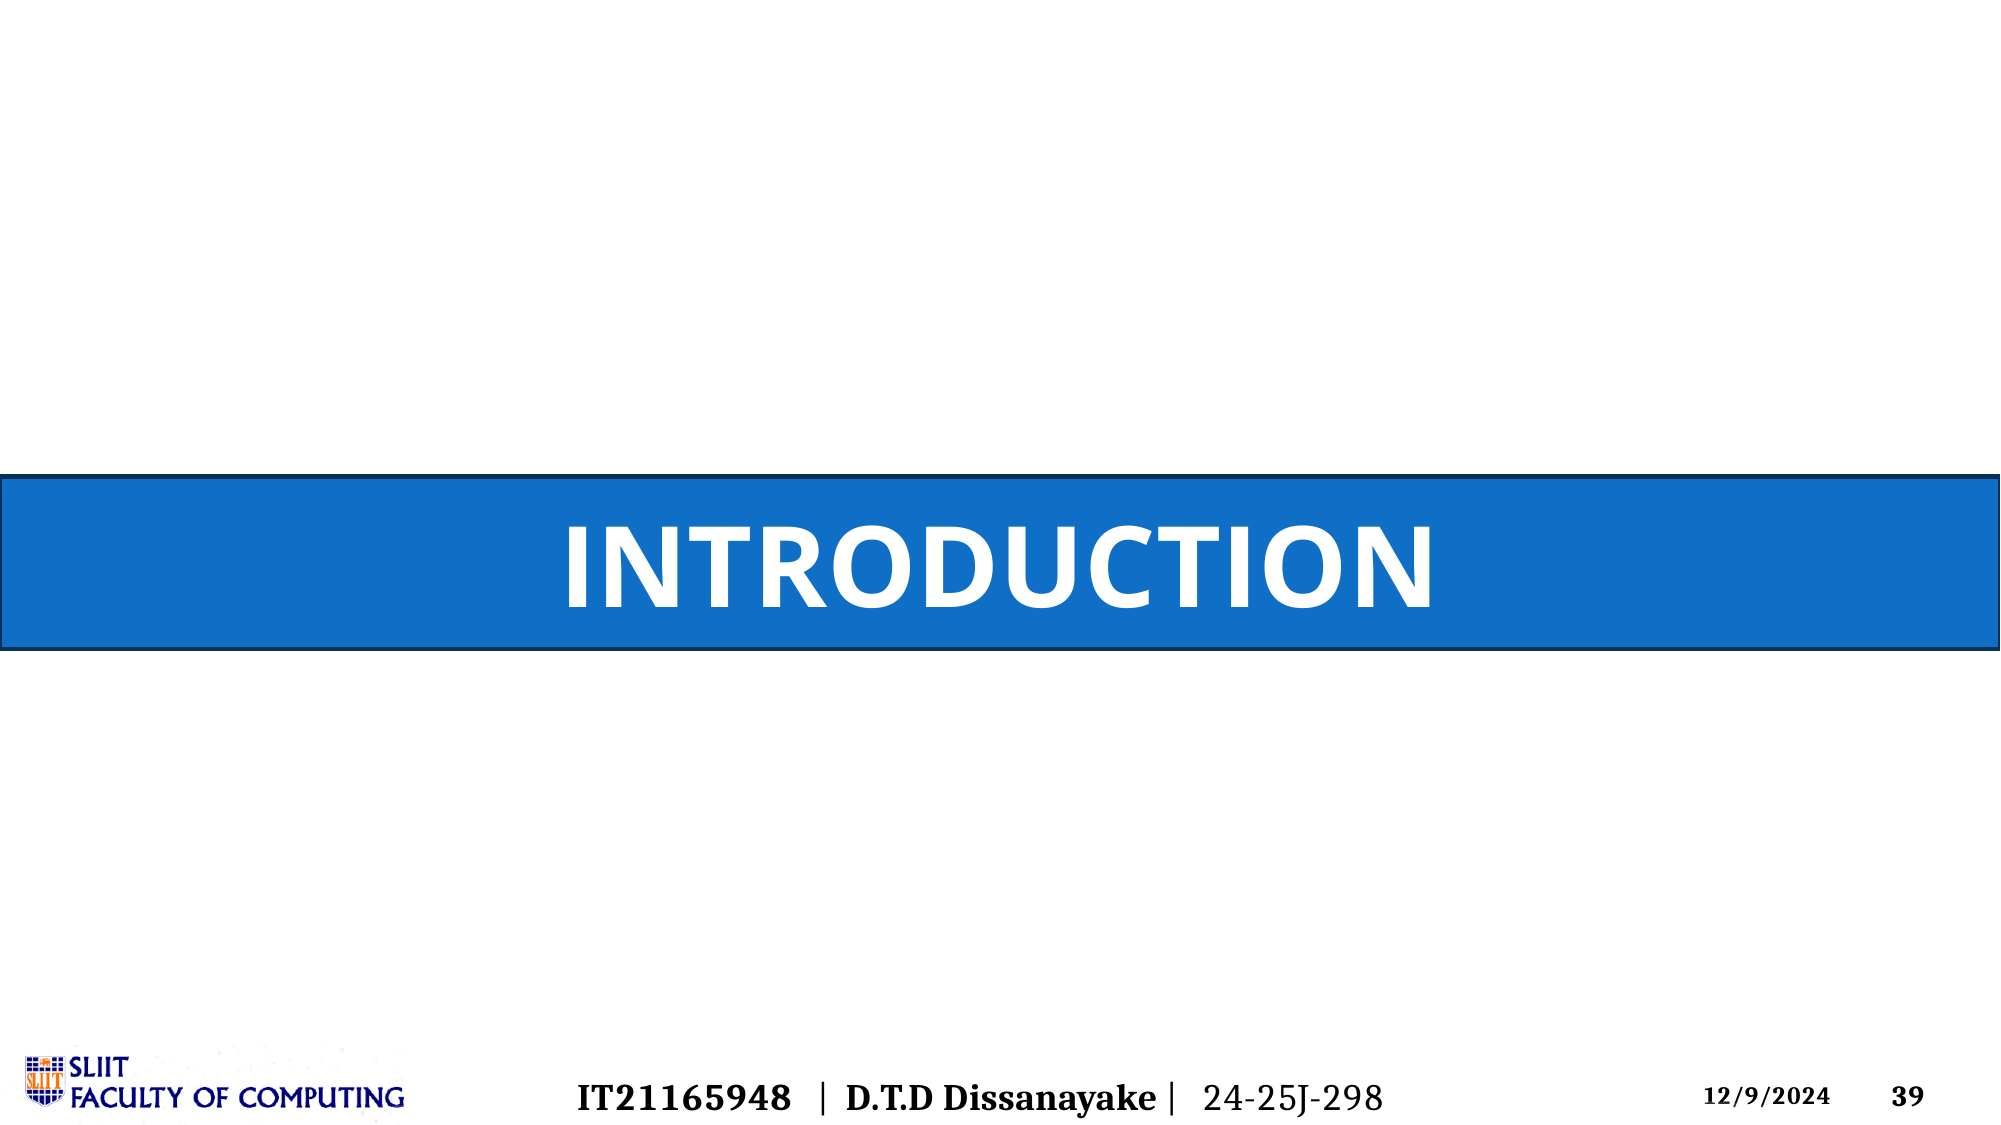

INTRODUCTION
IT21165948   |  D.T.D Dissanayake |   24-25J-298